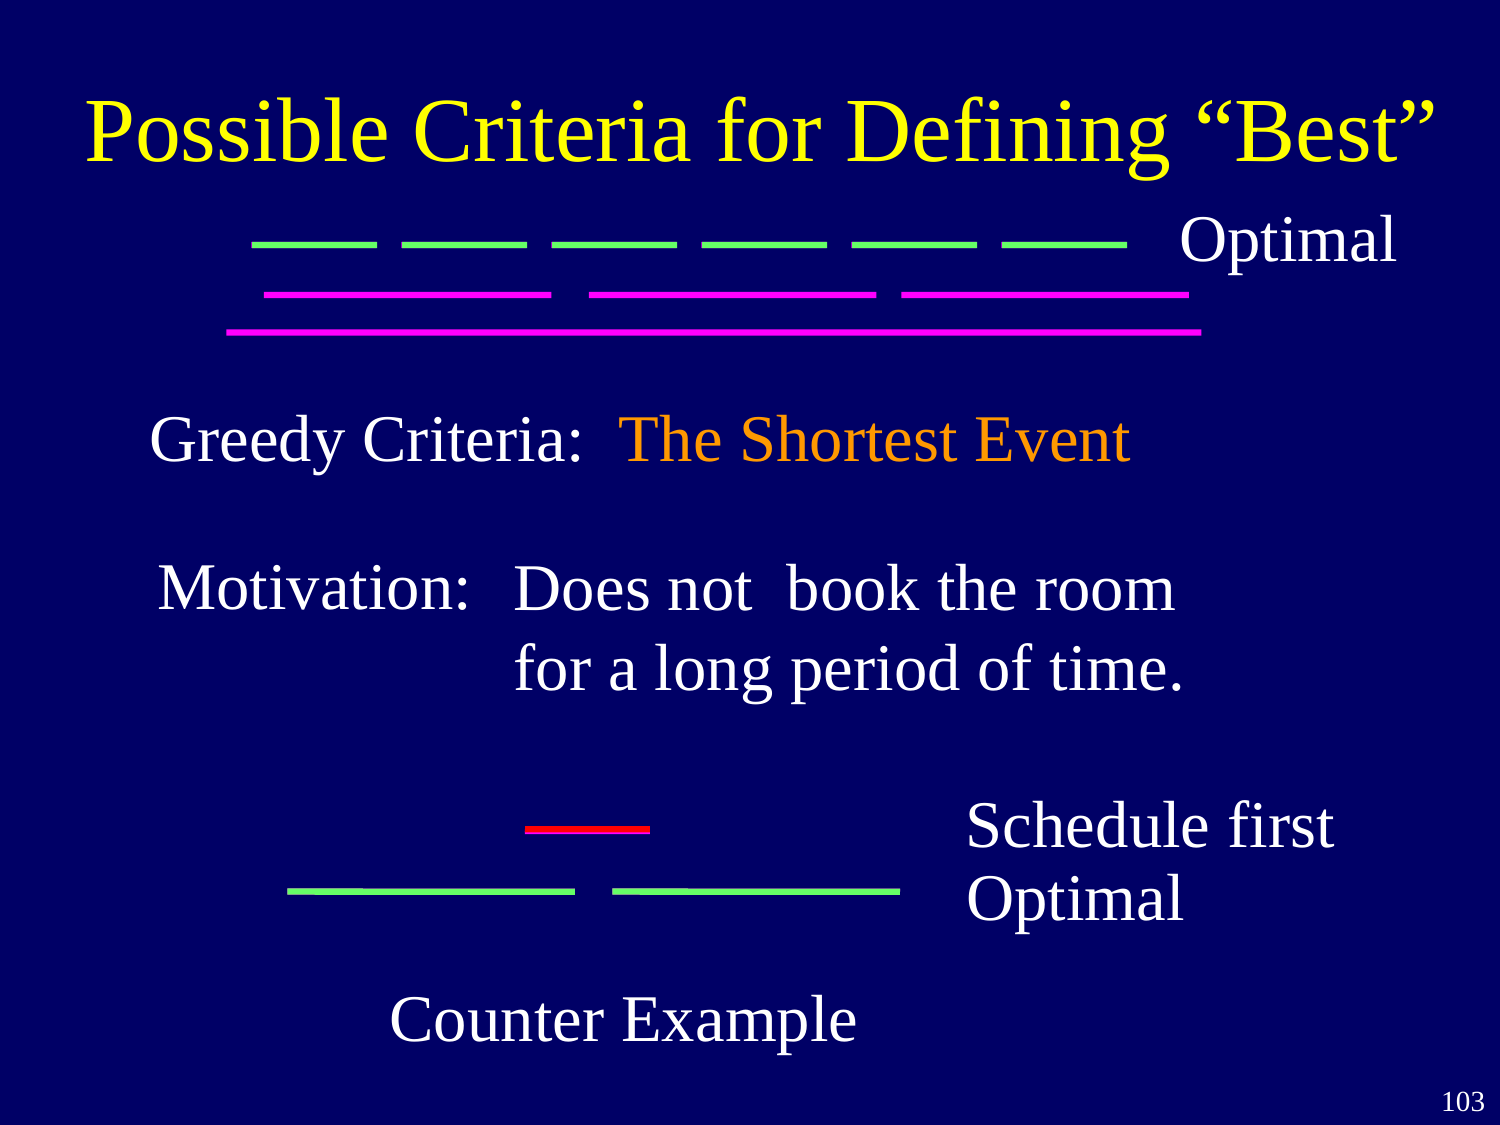

# Possible Criteria for Defining “Best”
Optimal

Greedy Criteria:
The Shortest Event
Motivation:
Does not  book the room
for a long period of time.
Schedule first

Optimal

Counter Example